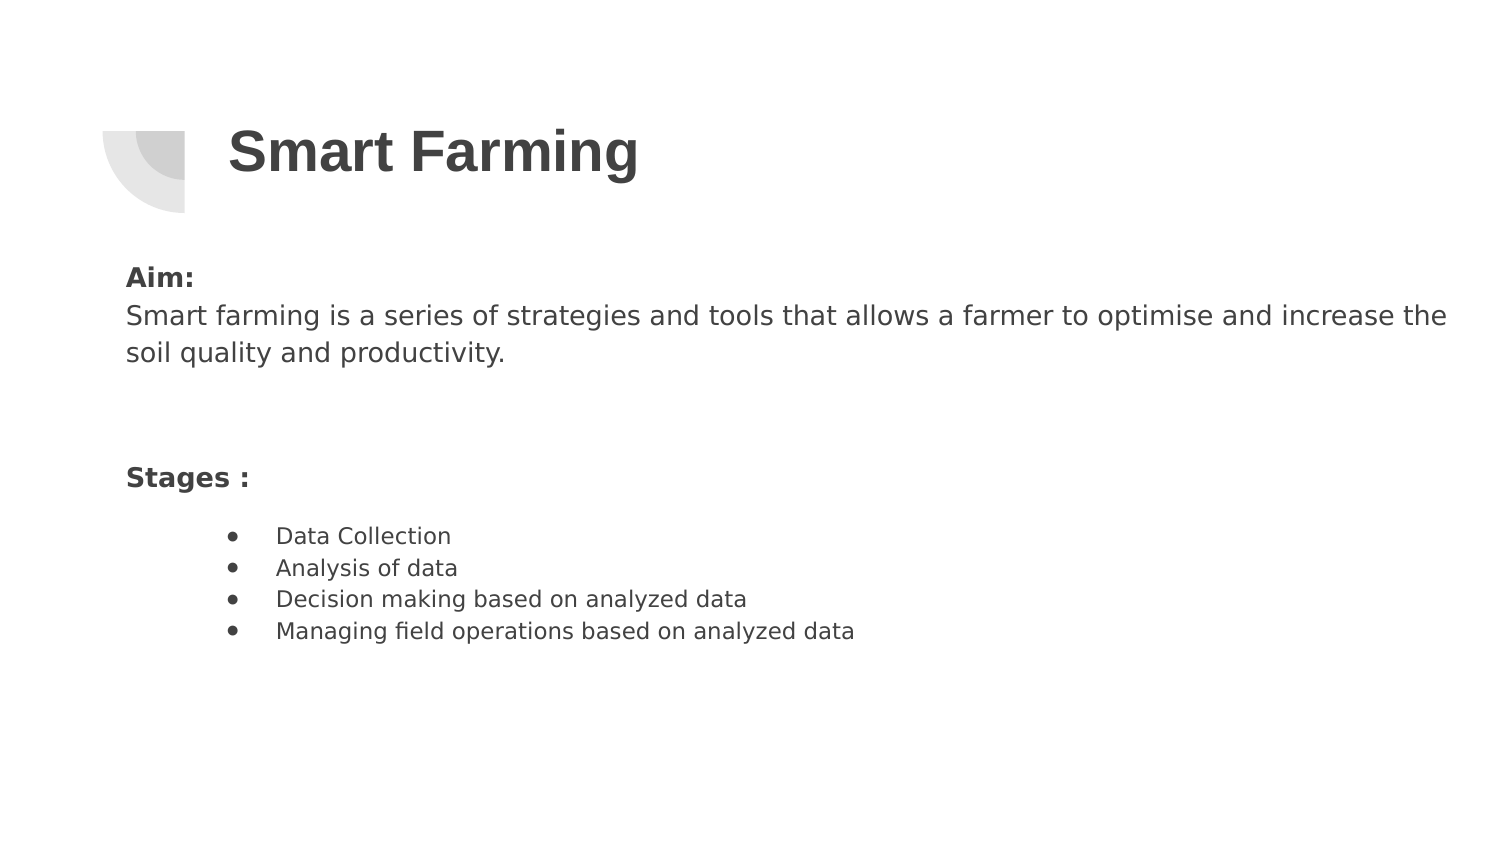

# Smart Farming
Aim:
Smart farming is a series of strategies and tools that allows a farmer to optimise and increase the soil quality and productivity.

Stages :
Data Collection
Analysis of data
Decision making based on analyzed data
Managing field operations based on analyzed data